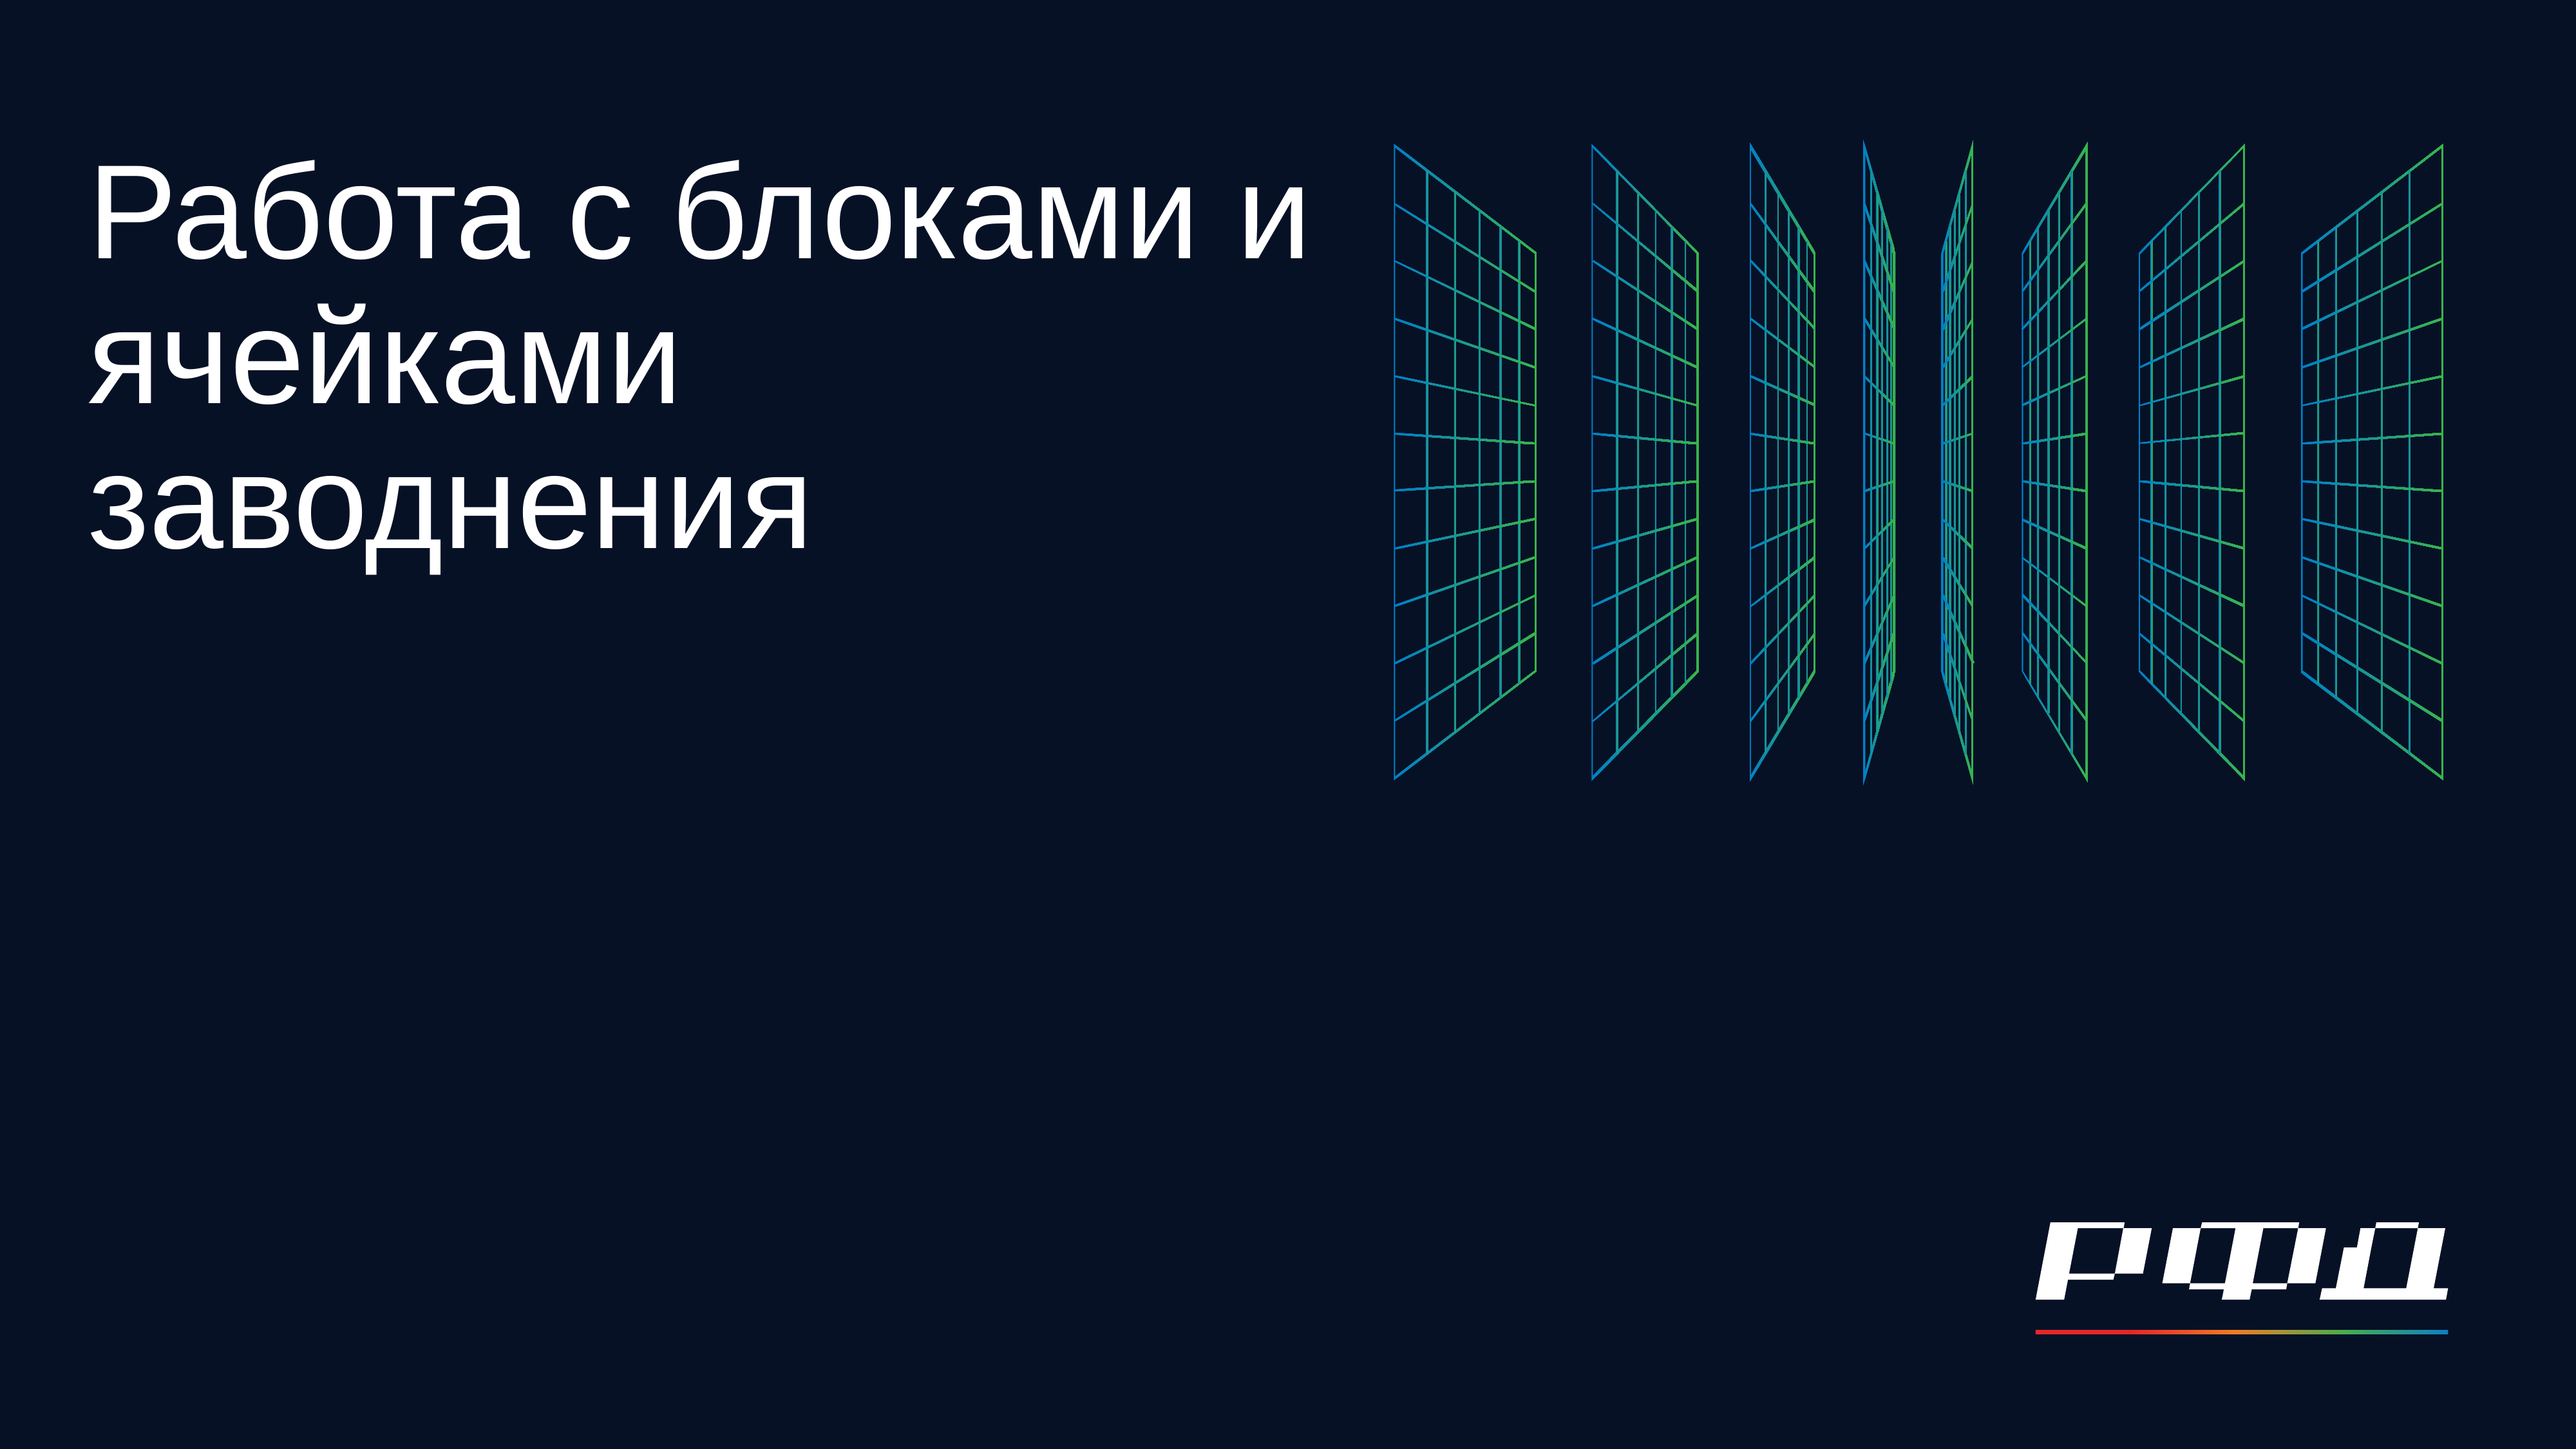

# Работа с блоками и ячейками заводнения